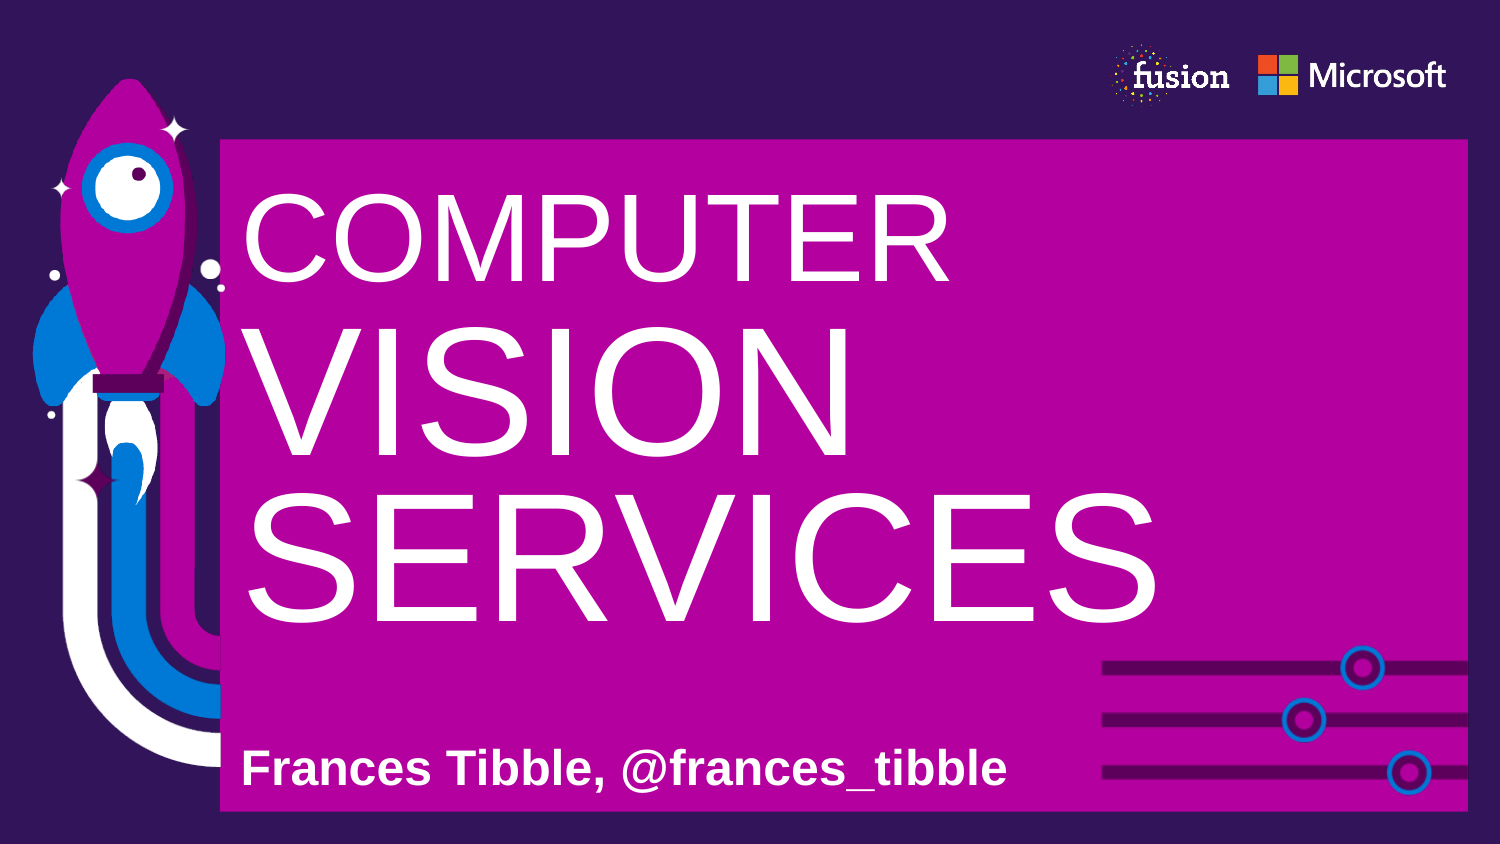

computer
# Vision services
Frances Tibble, @frances_tibble